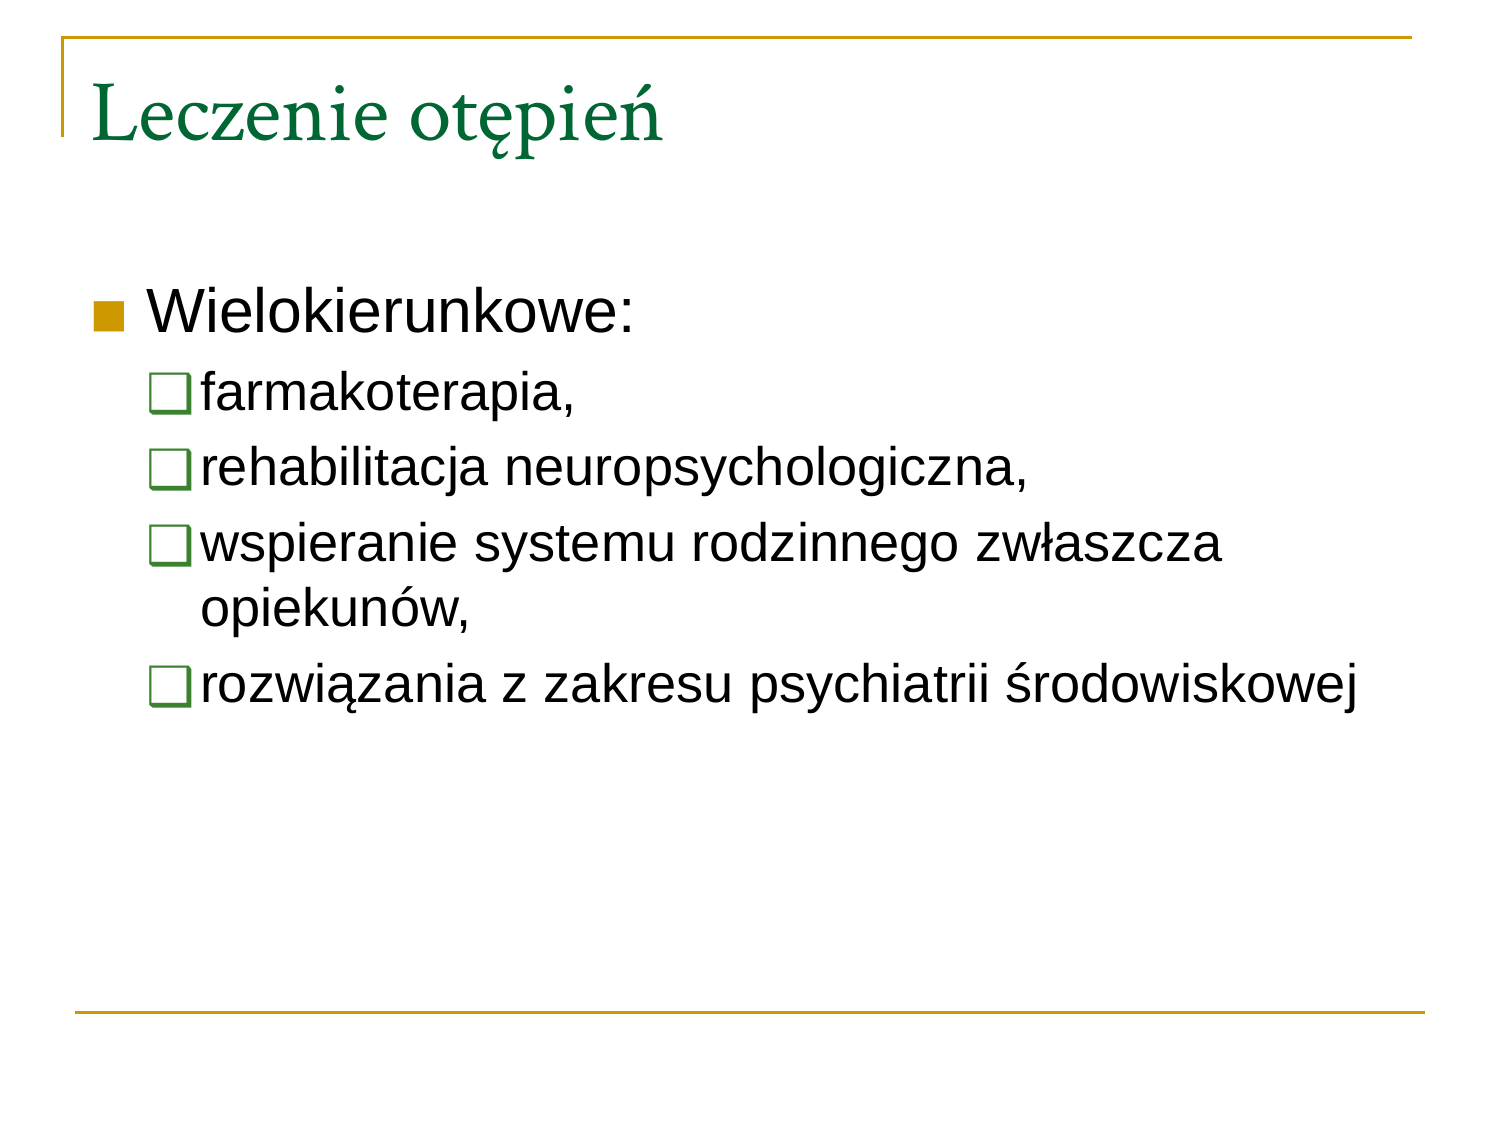

# Leczenie otępień
Wielokierunkowe:
farmakoterapia,
rehabilitacja neuropsychologiczna,
wspieranie systemu rodzinnego zwłaszcza opiekunów,
rozwiązania z zakresu psychiatrii środowiskowej